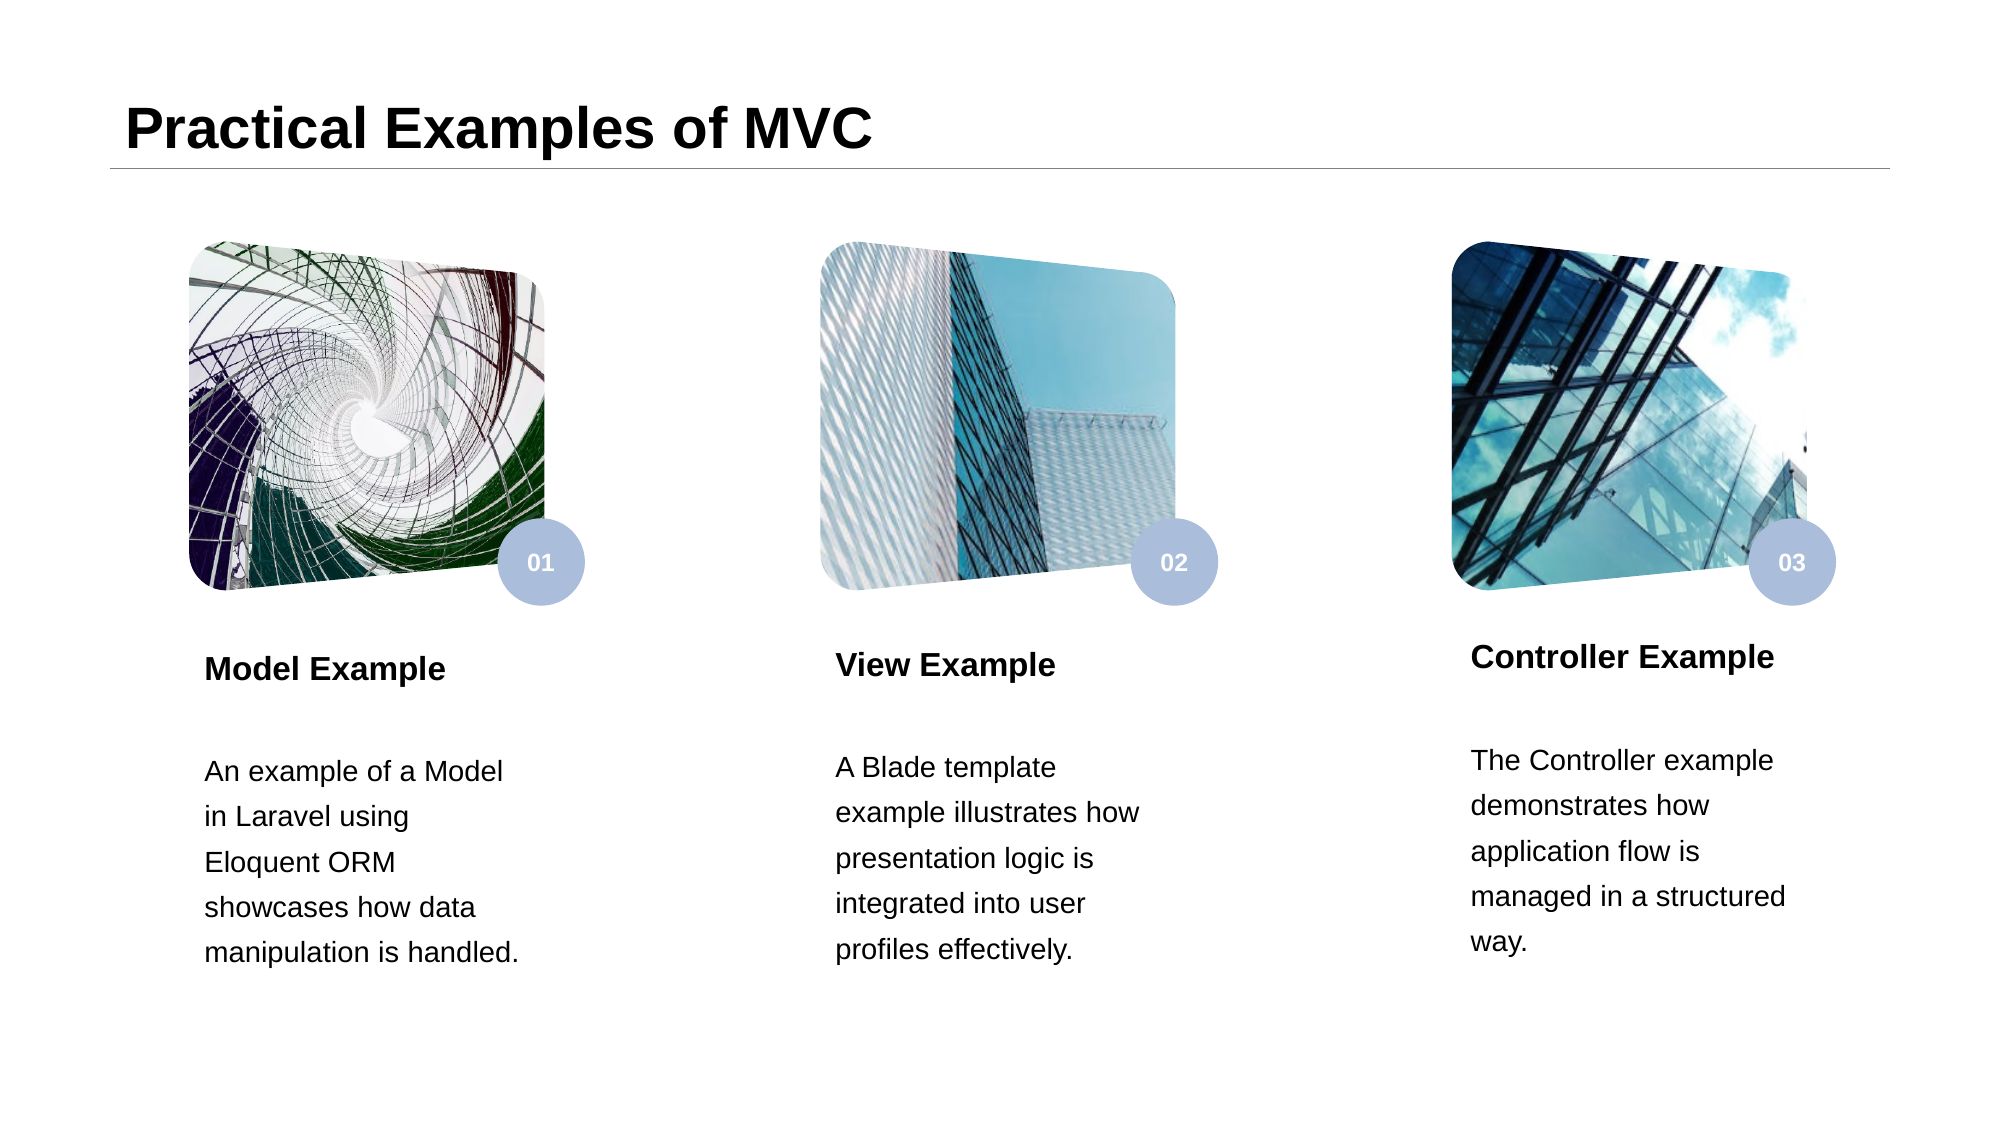

# Practical Examples of MVC

01
02
03
Controller Example
View Example
Model Example
The Controller example demonstrates how application flow is managed in a structured way.
A Blade template example illustrates how presentation logic is integrated into user profiles effectively.
An example of a Model in Laravel using Eloquent ORM showcases how data manipulation is handled.